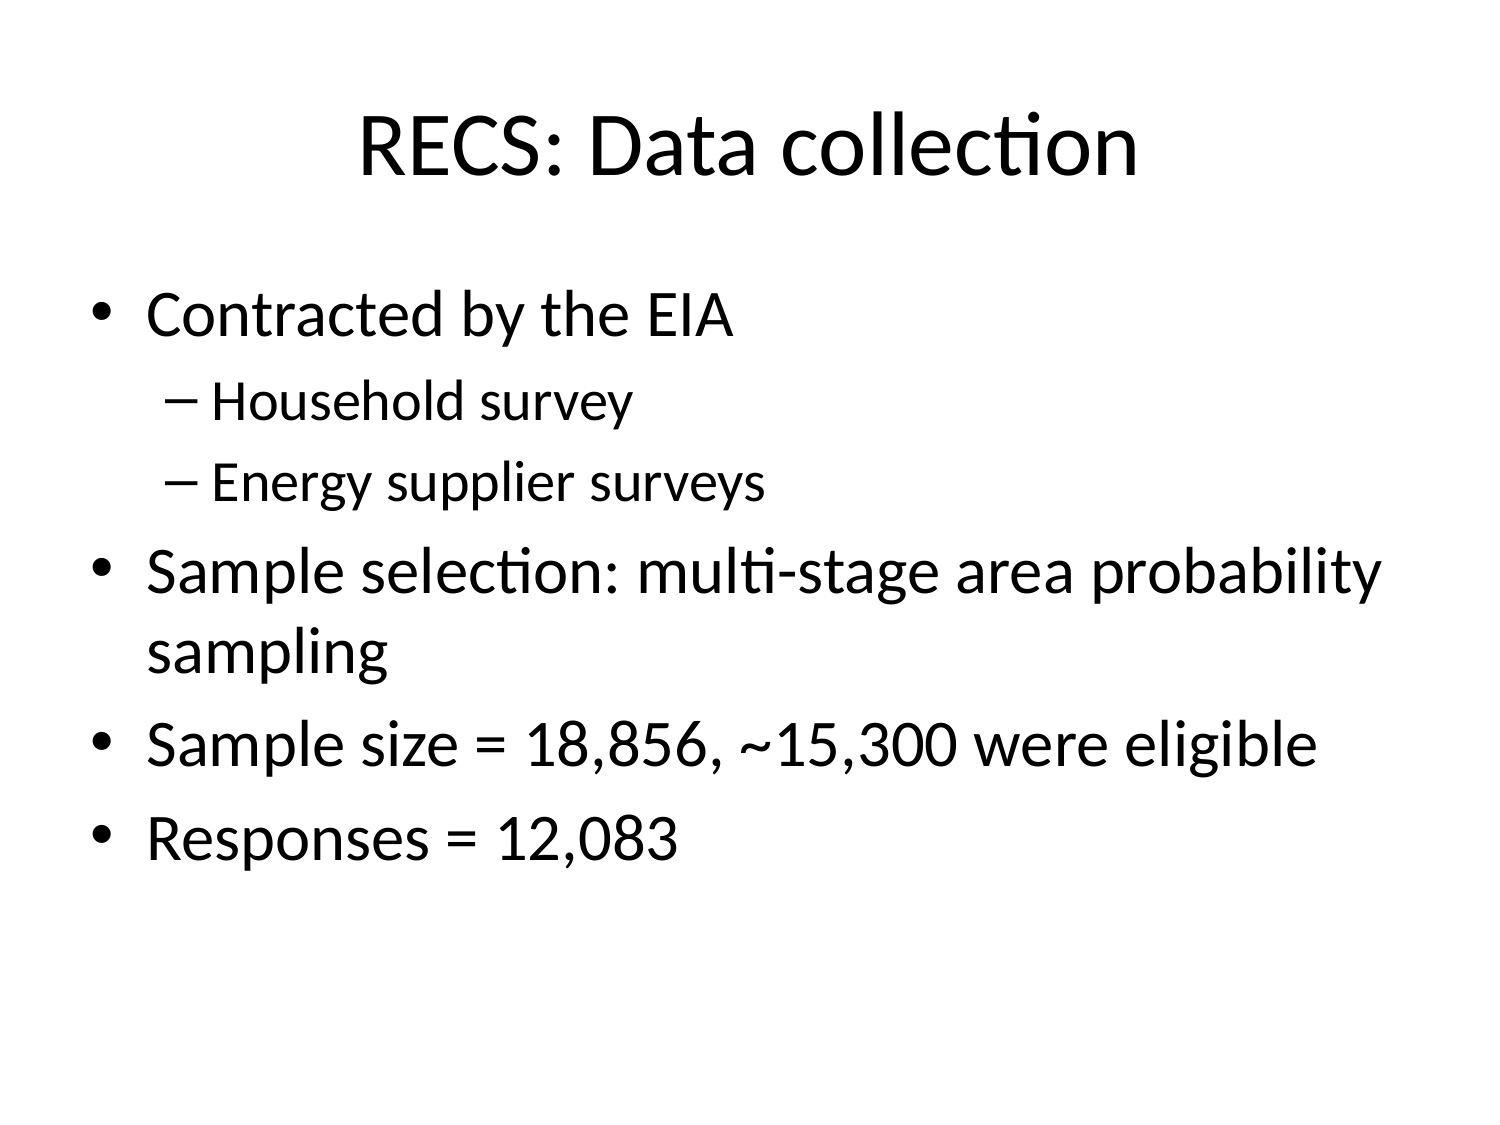

# RECS: Data collection
Contracted by the EIA
Household survey
Energy supplier surveys
Sample selection: multi-stage area probability sampling
Sample size = 18,856, ~15,300 were eligible
Responses = 12,083